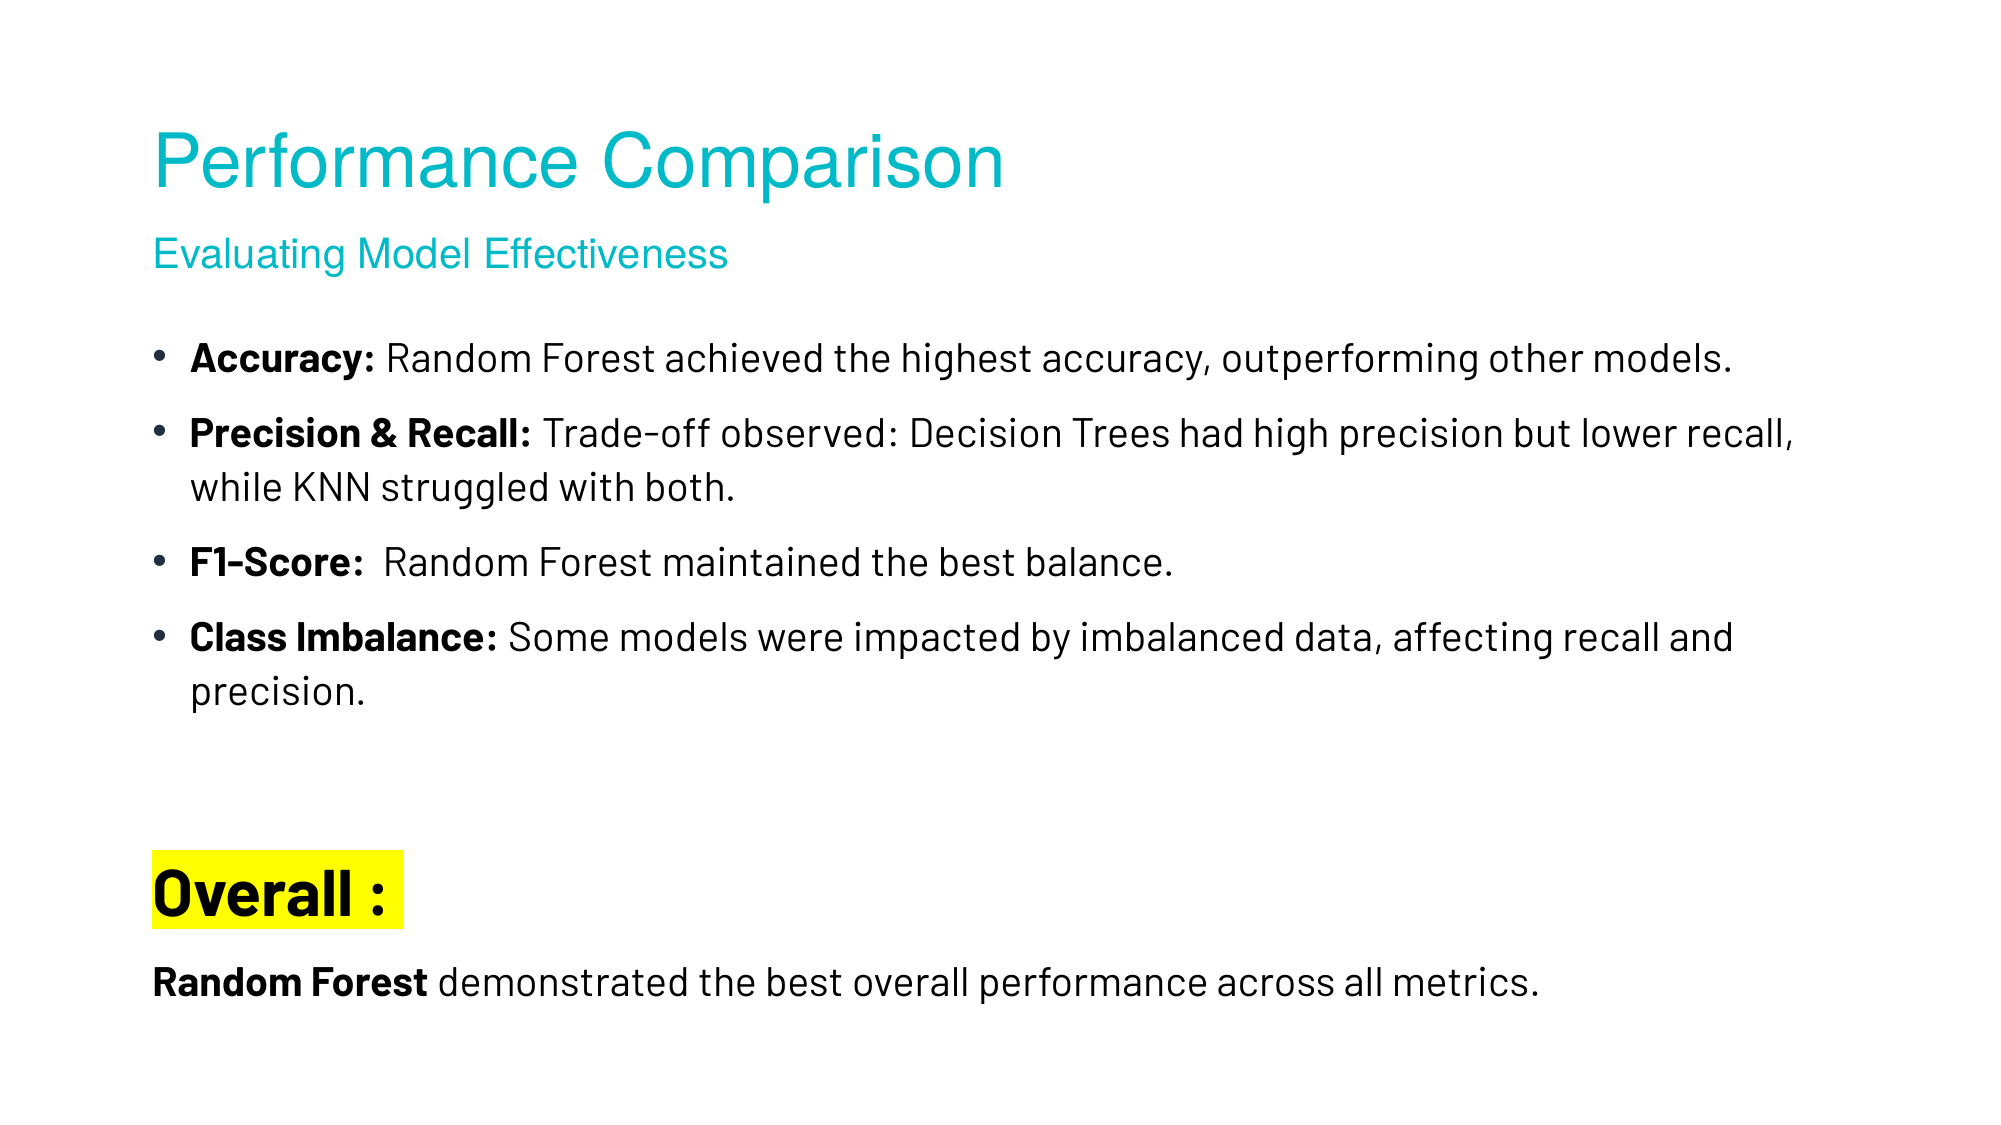

# Performance Comparison Evaluating Model Effectiveness
﻿﻿Accuracy: Random Forest achieved the highest accuracy, outperforming other models.
﻿﻿Precision & Recall: Trade-off observed: Decision Trees had high precision but lower recall, while KNN struggled with both.
﻿﻿F1-Score:  Random Forest maintained the best balance.
﻿﻿Class Imbalance: Some models were impacted by imbalanced data, affecting recall and precision.

Overall :
Random Forest demonstrated the best overall performance across all metrics.